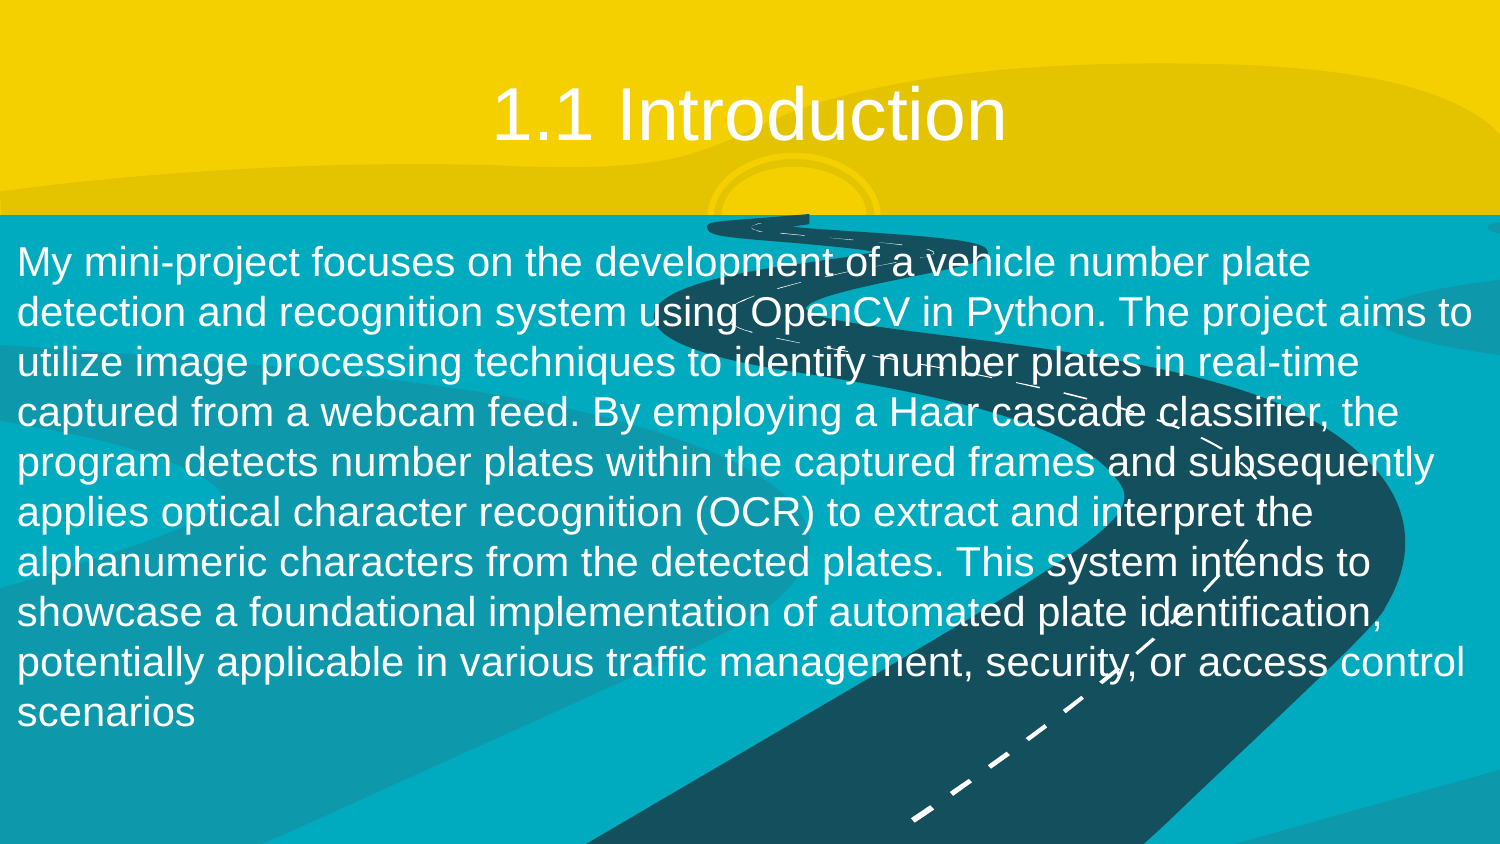

# 1.1 Introduction
My mini-project focuses on the development of a vehicle number plate detection and recognition system using OpenCV in Python. The project aims to utilize image processing techniques to identify number plates in real-time captured from a webcam feed. By employing a Haar cascade classifier, the program detects number plates within the captured frames and subsequently applies optical character recognition (OCR) to extract and interpret the alphanumeric characters from the detected plates. This system intends to showcase a foundational implementation of automated plate identification, potentially applicable in various traffic management, security, or access control scenarios